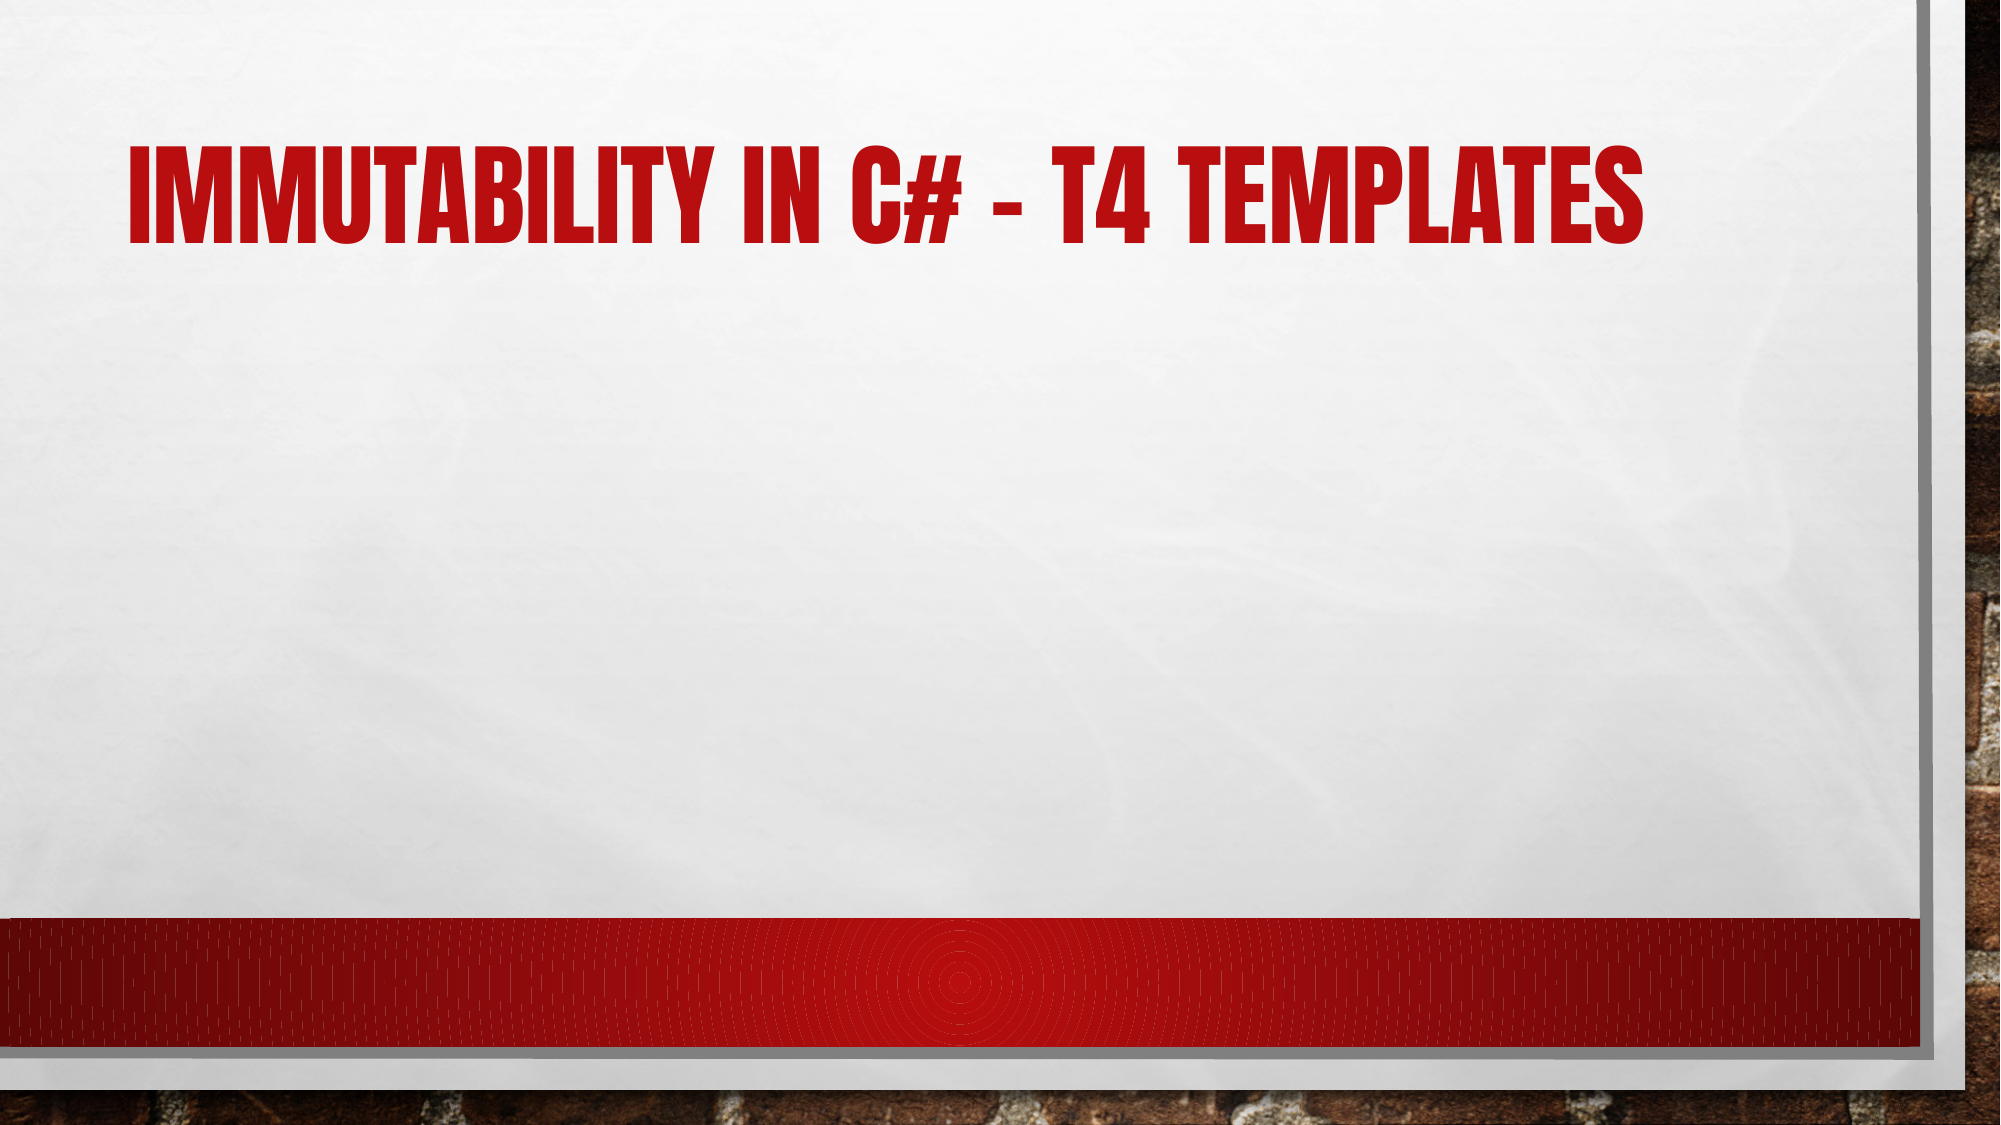

# IMMUTABILITY IN C# - t4 Templates